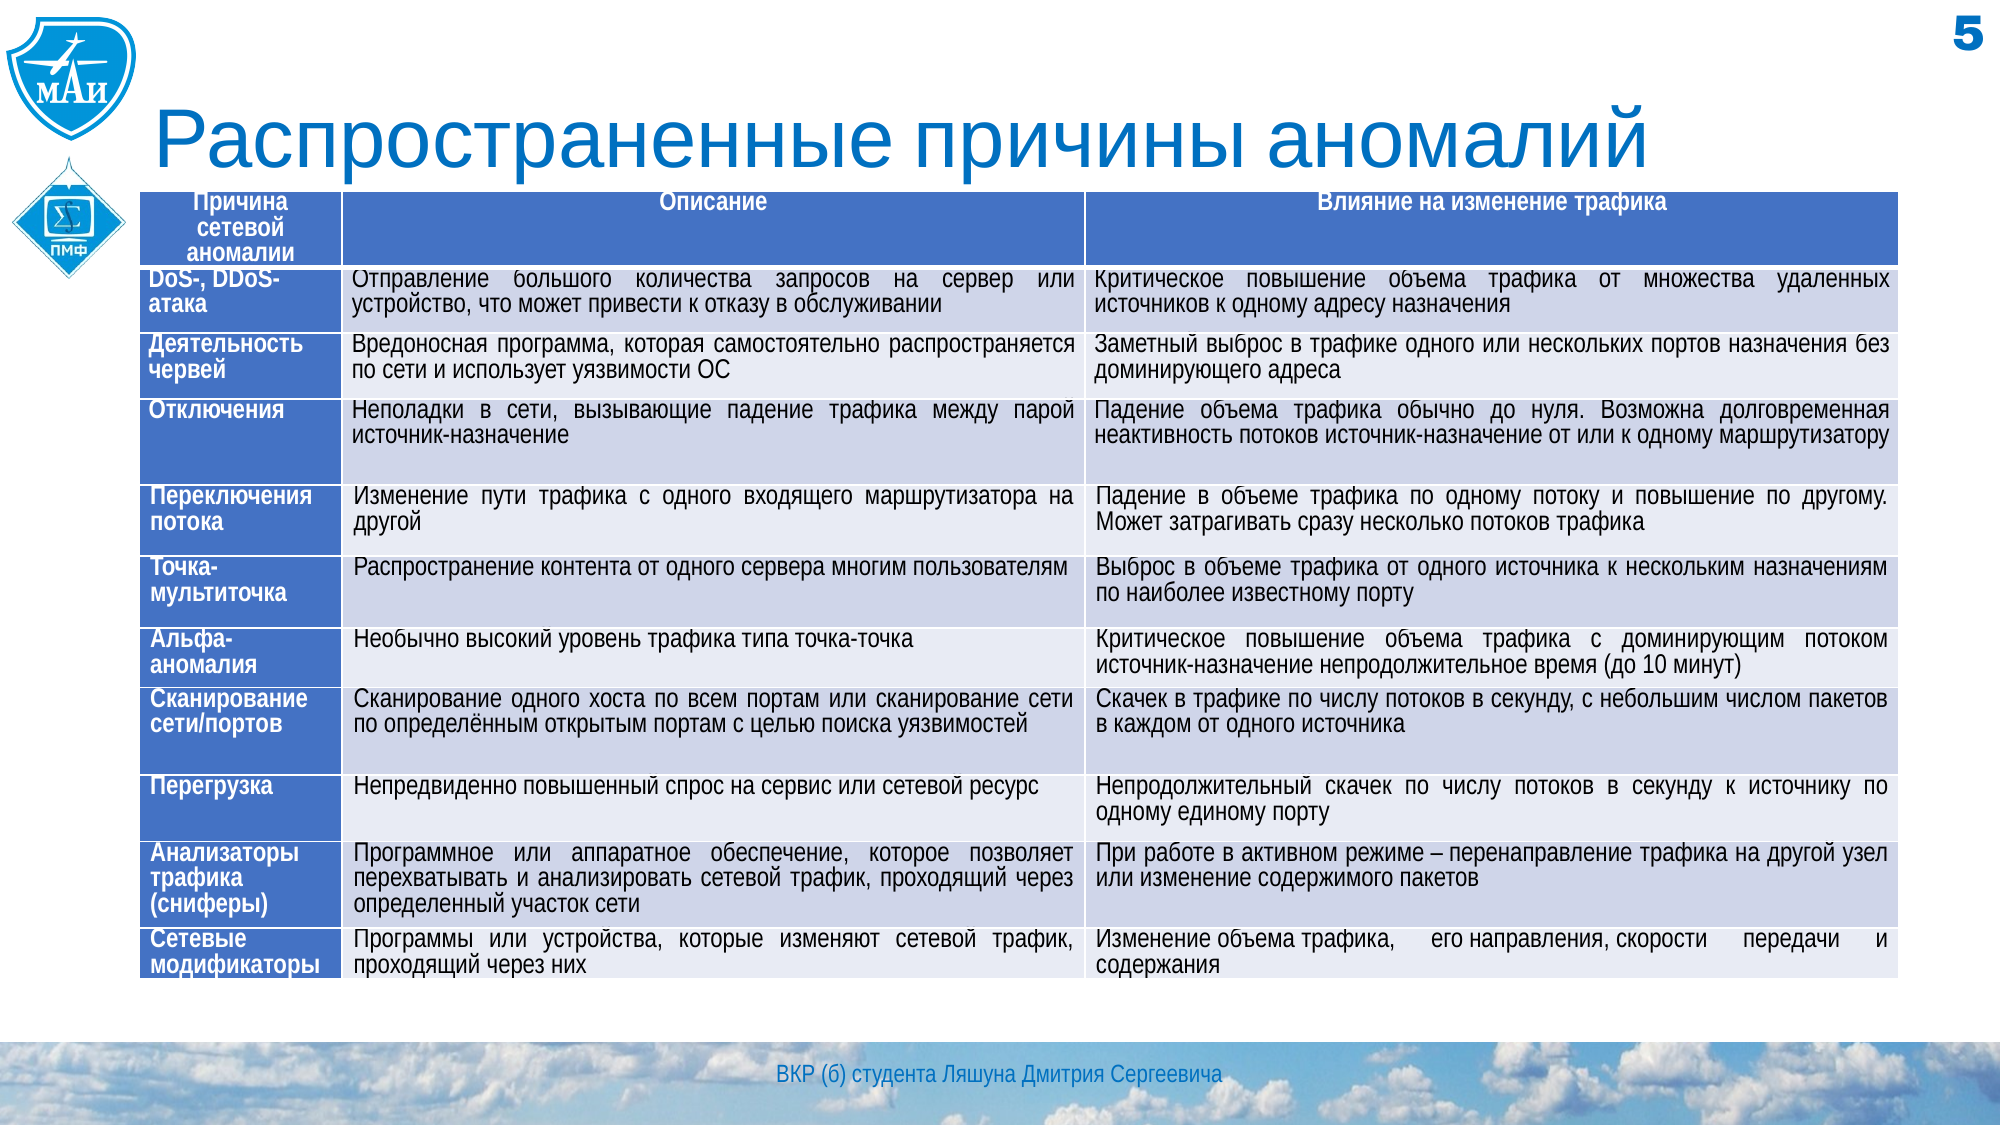

5
# Распространенные причины аномалий
| Причина сетевой аномалии | Описание | Влияние на изменение трафика |
| --- | --- | --- |
| DoS-, DDoS-атака | Отправление большого количества запросов на сервер или устройство, что может привести к отказу в обслуживании | Критическое повышение объема трафика от множества удаленных источников к одному адресу назначения |
| Деятельность червей | Вредоносная программа, которая самостоятельно распространяется по сети и использует уязвимости ОС | Заметный выброс в трафике одного или нескольких портов назначения без доминирующего адреса |
| Отключения | Неполадки в сети, вызывающие падение трафика между парой источник-назначение | Падение объема трафика обычно до нуля. Возможна долговременная неактивность потоков источник-назначение от или к одному маршрутизатору |
| Переключения потока | Изменение пути трафика с одного входящего маршрутизатора на другой | Падение в объеме трафика по одному потоку и повышение по другому. Может затрагивать сразу несколько потоков трафика |
| Точка-мультиточка | Распространение контента от одного сервера многим пользователям | Выброс в объеме трафика от одного источника к нескольким назначениям по наиболее известному порту |
| Альфа-аномалия | Необычно высокий уровень трафика типа точка-точка | Критическое повышение объема трафика с доминирующим потоком источник-назначение непродолжительное время (до 10 минут) |
| Сканирование сети/портов | Сканирование одного хоста по всем портам или сканирование сети по определённым открытым портам с целью поиска уязвимостей | Скачек в трафике по числу потоков в секунду, c небольшим числом пакетов в каждом от одного источника |
| Перегрузка | Непредвиденно повышенный спрос на сервис или сетевой ресурс | Непродолжительный скачек по числу потоков в секунду к источнику по одному единому порту |
| Анализаторы трафика (сниферы) | Программное или аппаратное обеспечение, которое позволяет перехватывать и анализировать сетевой трафик, проходящий через определенный участок сети | При работе в активном режиме – перенаправление трафика на другой узел или изменение содержимого пакетов |
| Сетевые модификаторы | Программы или устройства, которые изменяют сетевой трафик, проходящий через них | Изменение объема трафика, его направления, скорости передачи и содержания |
ВКР (б) студента Ляшуна Дмитрия Сергеевича